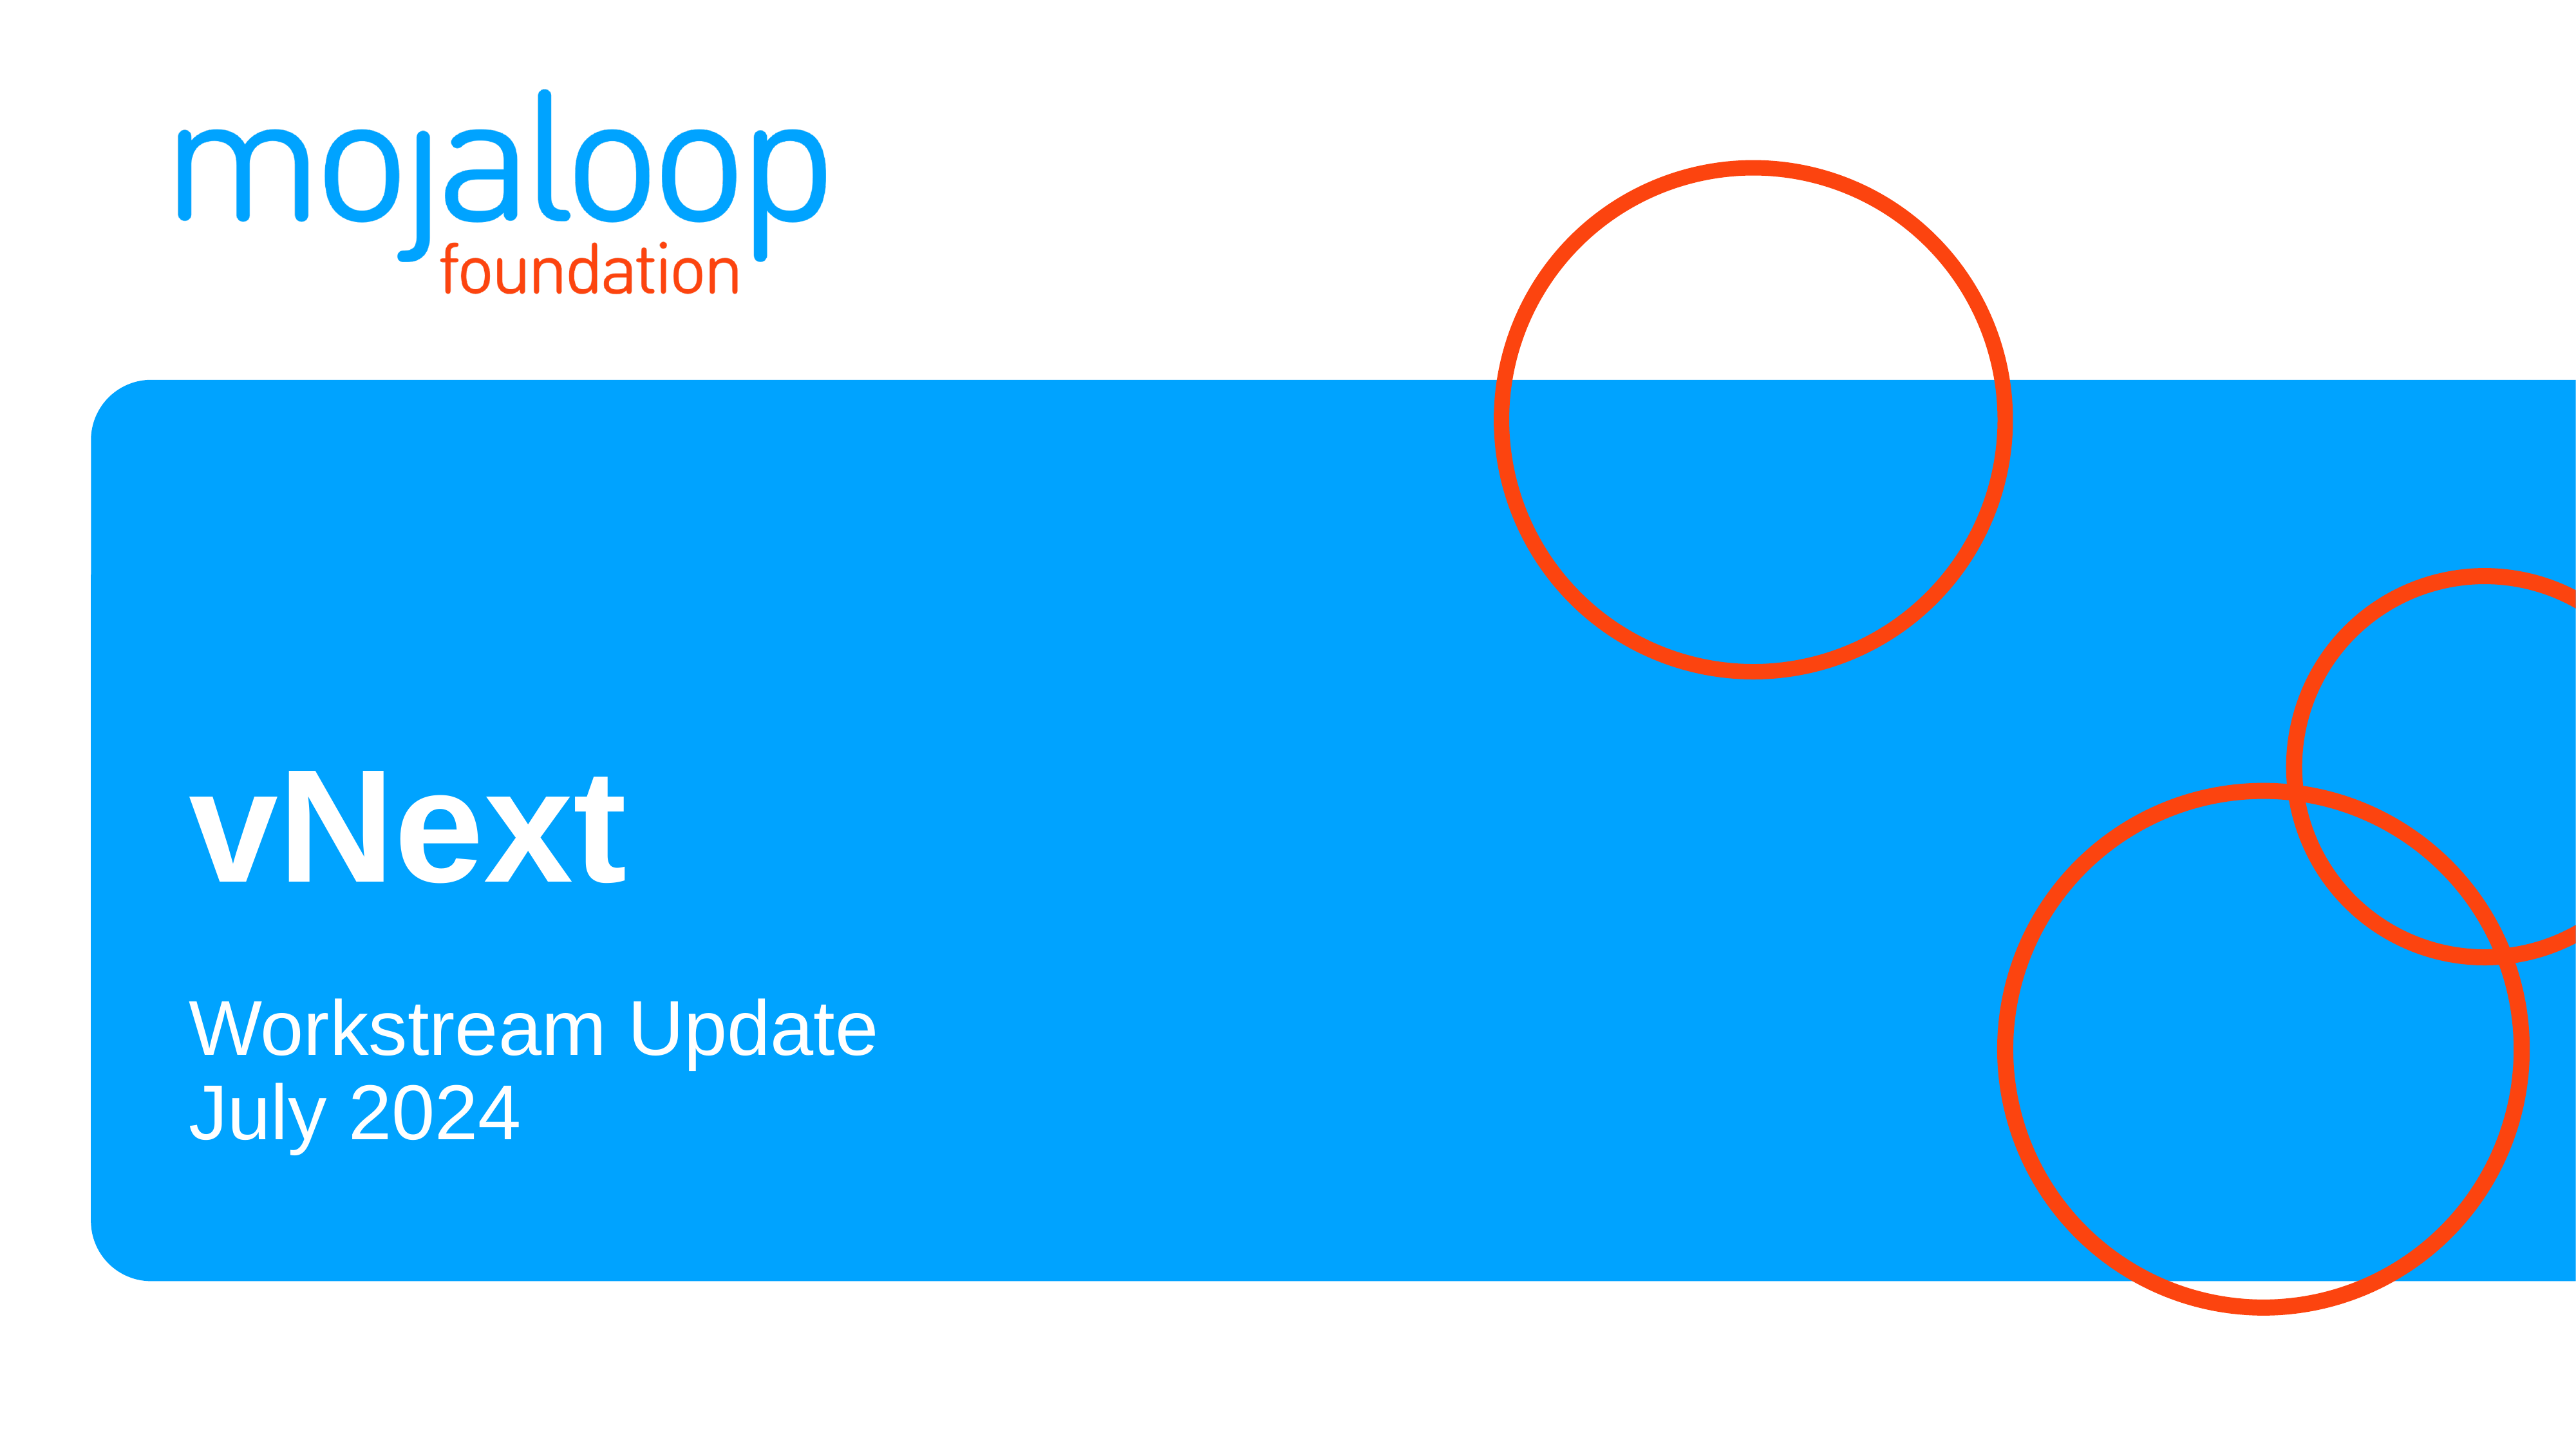

# vNext
Workstream Update
July 2024
1